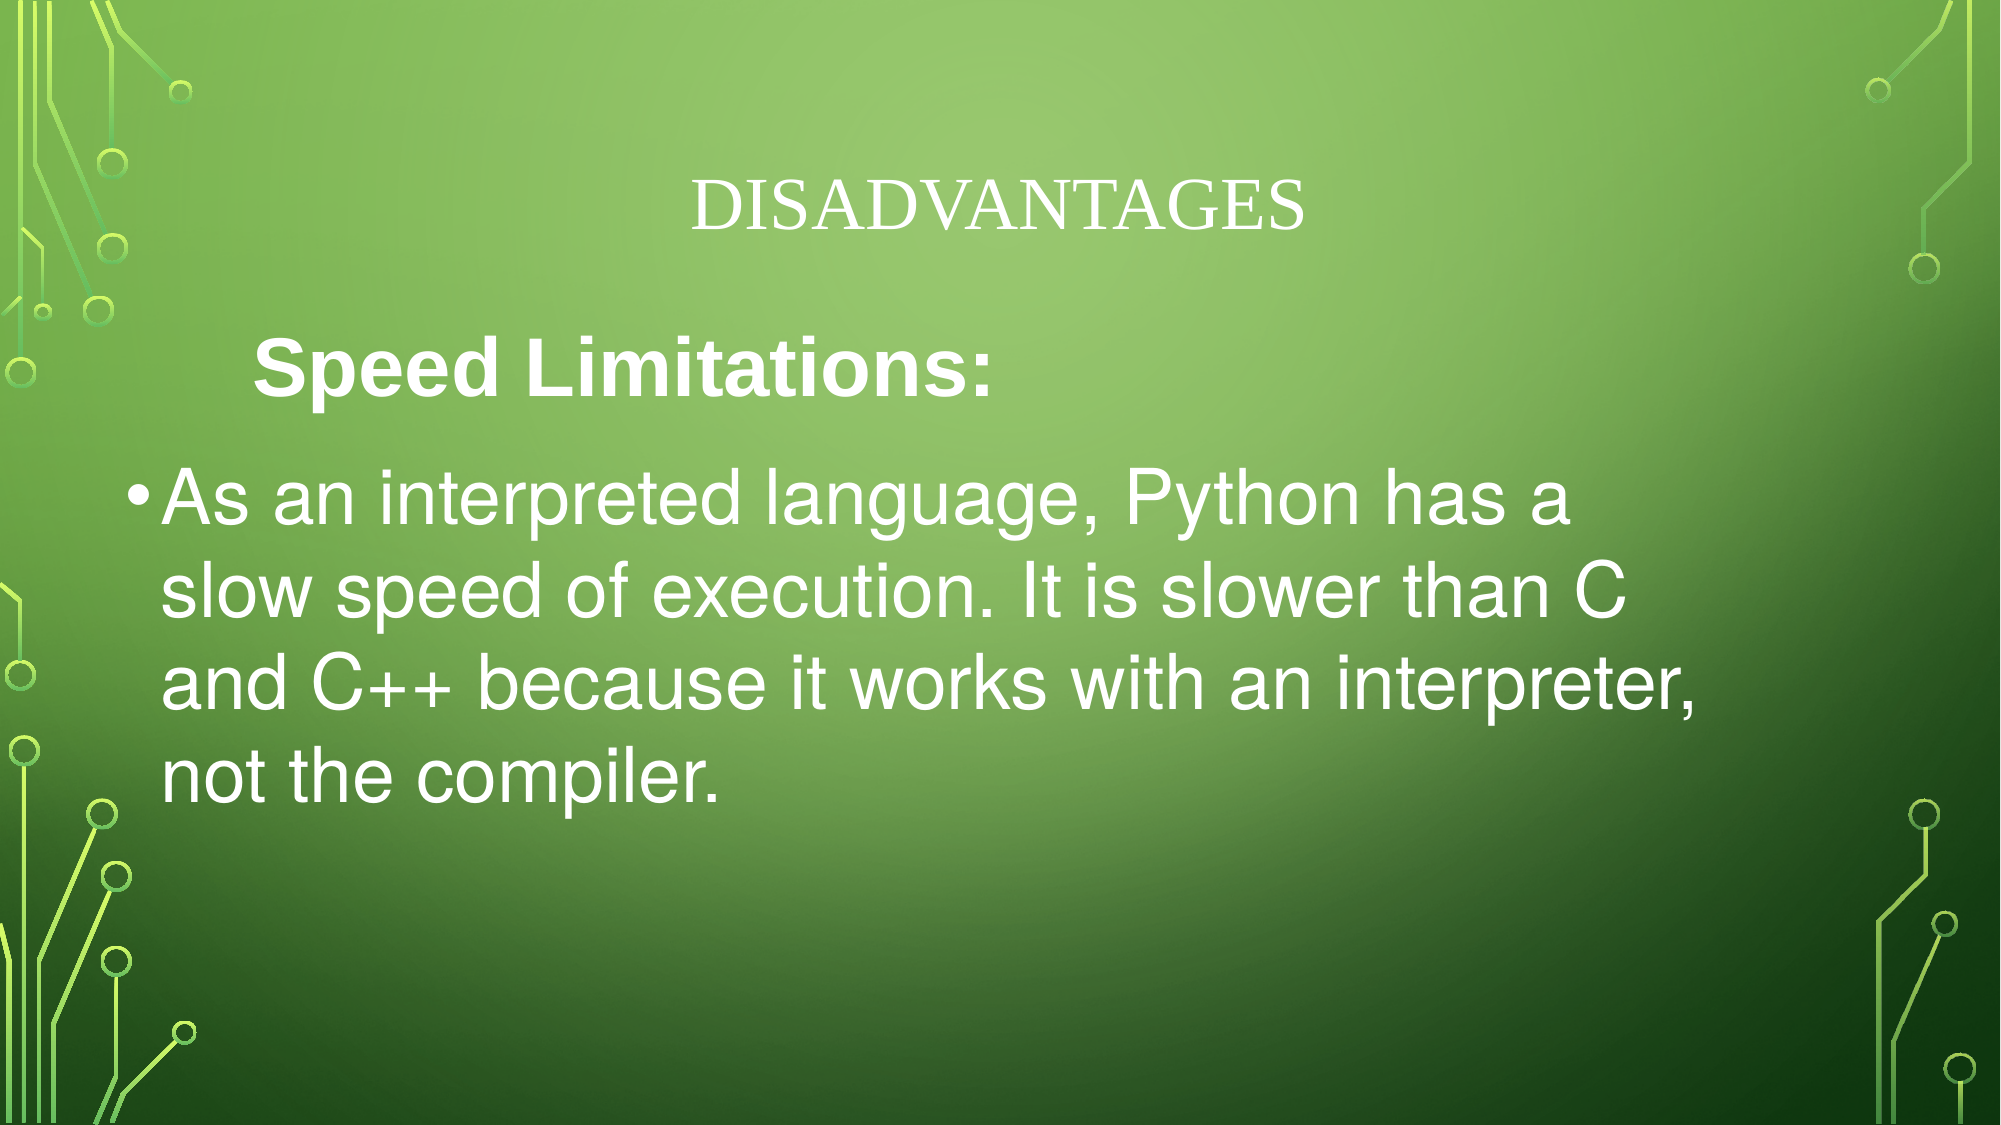

# disadvantages
Speed Limitations:

As an interpreted language, Python has a slow speed of execution. It is slower than C and C++ because it works with an interpreter, not the compiler.